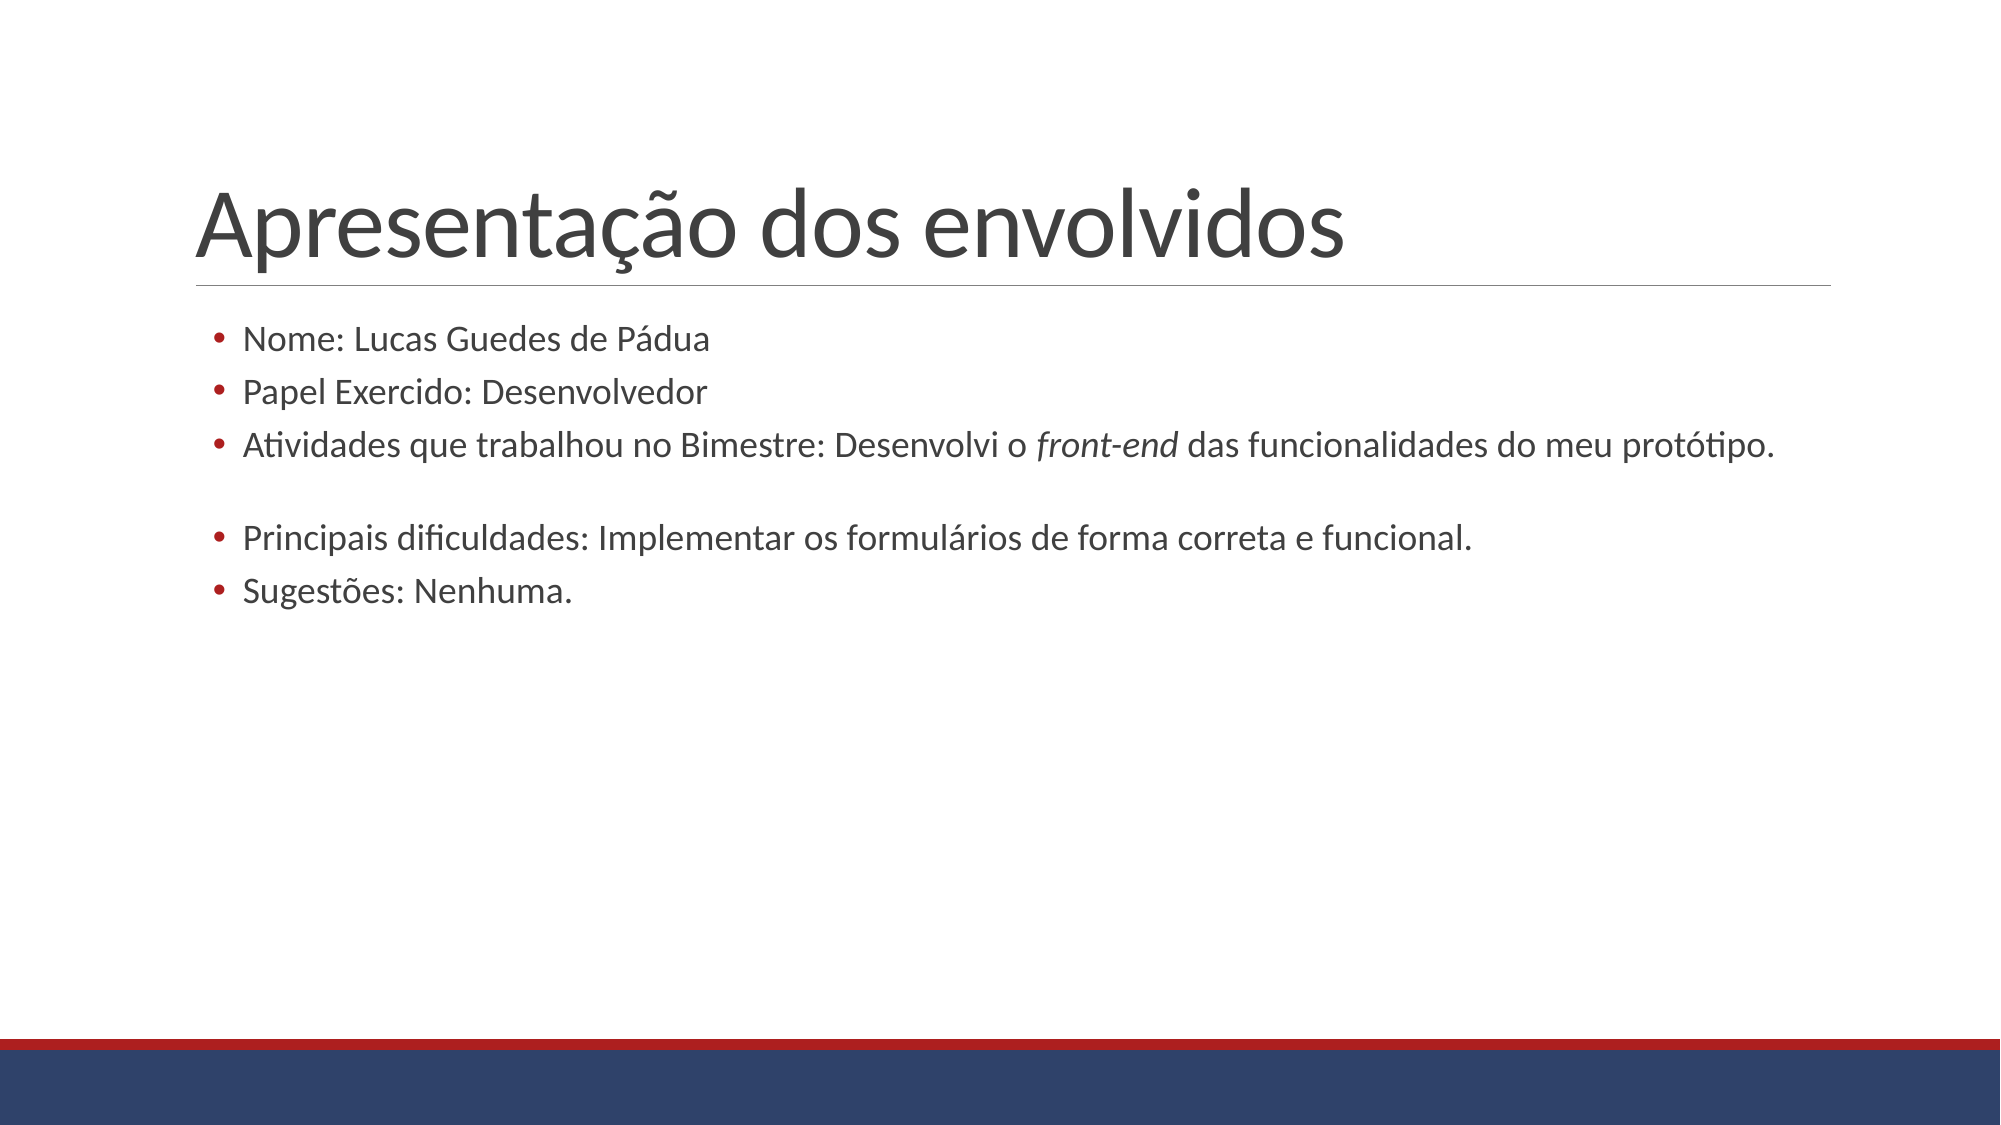

# Apresentação dos envolvidos
Nome: Lucas Guedes de Pádua
Papel Exercido: Desenvolvedor
Atividades que trabalhou no Bimestre: Desenvolvi o front-end das funcionalidades do meu protótipo.
Principais dificuldades: Implementar os formulários de forma correta e funcional.
Sugestões: Nenhuma.